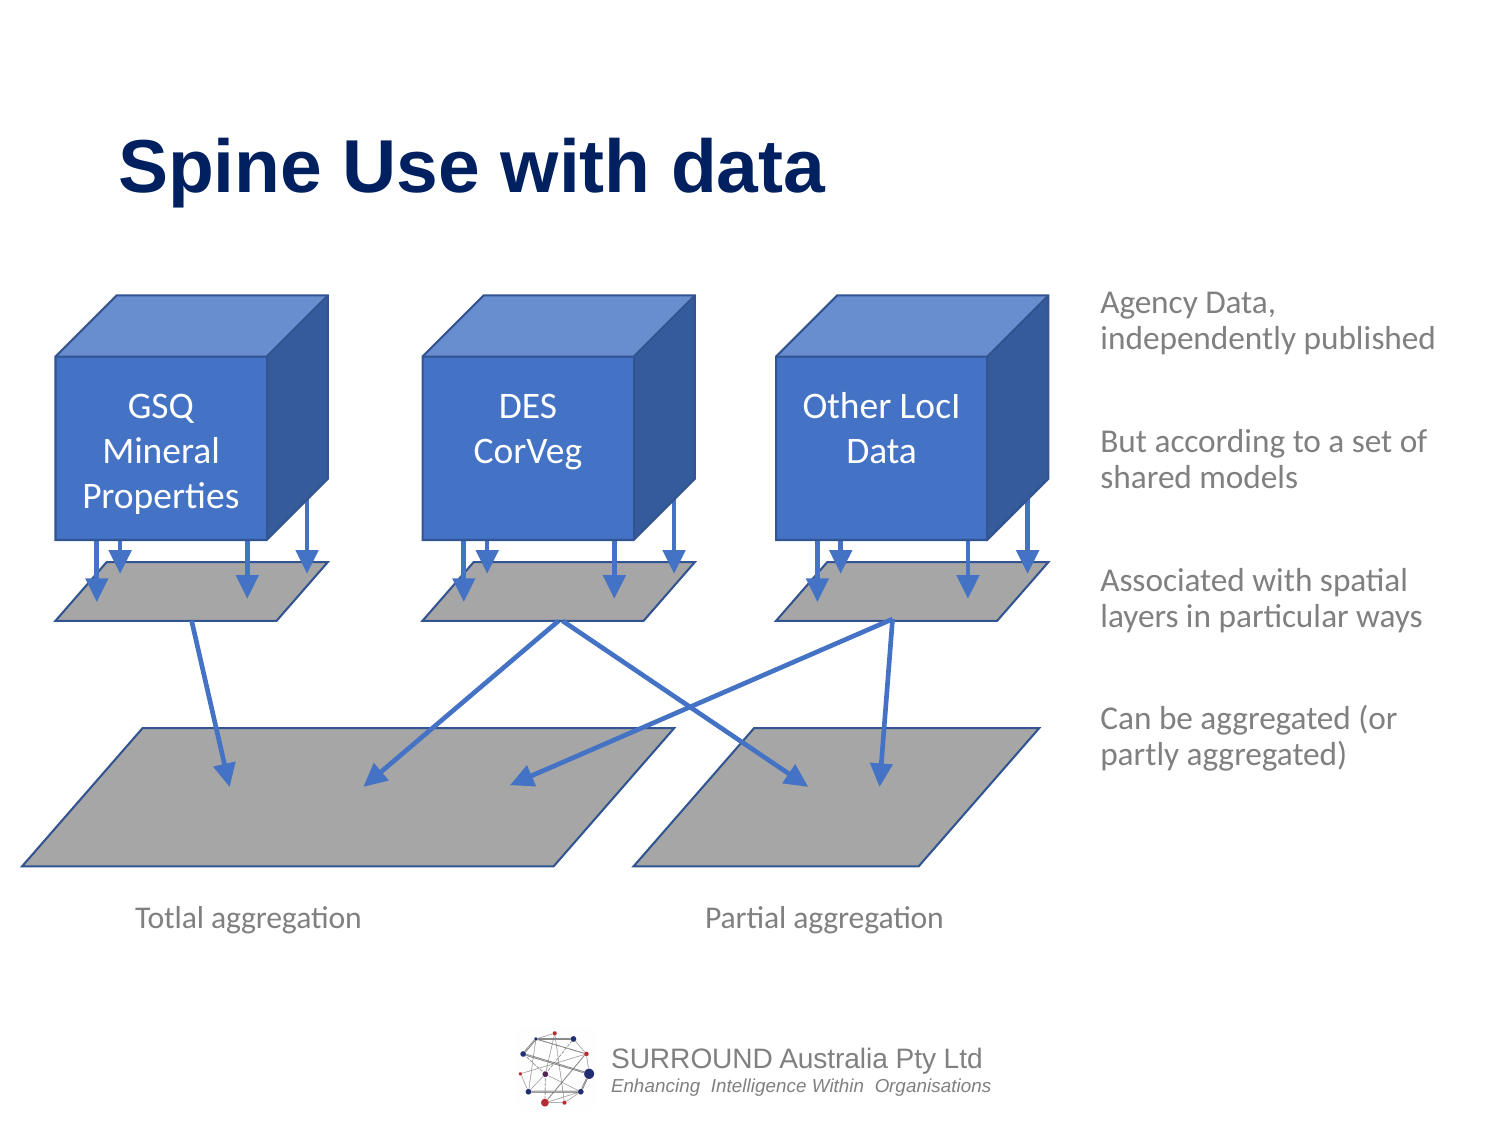

# Spine Use with data
Agency Data, independently published

But according to a set of shared models

Associated with spatial layers in particular ways

Can be aggregated (or partly aggregated)
GSQ Mineral Properties
DES
CorVeg

Other LocI Data

Totlal aggregation			Partial aggregation